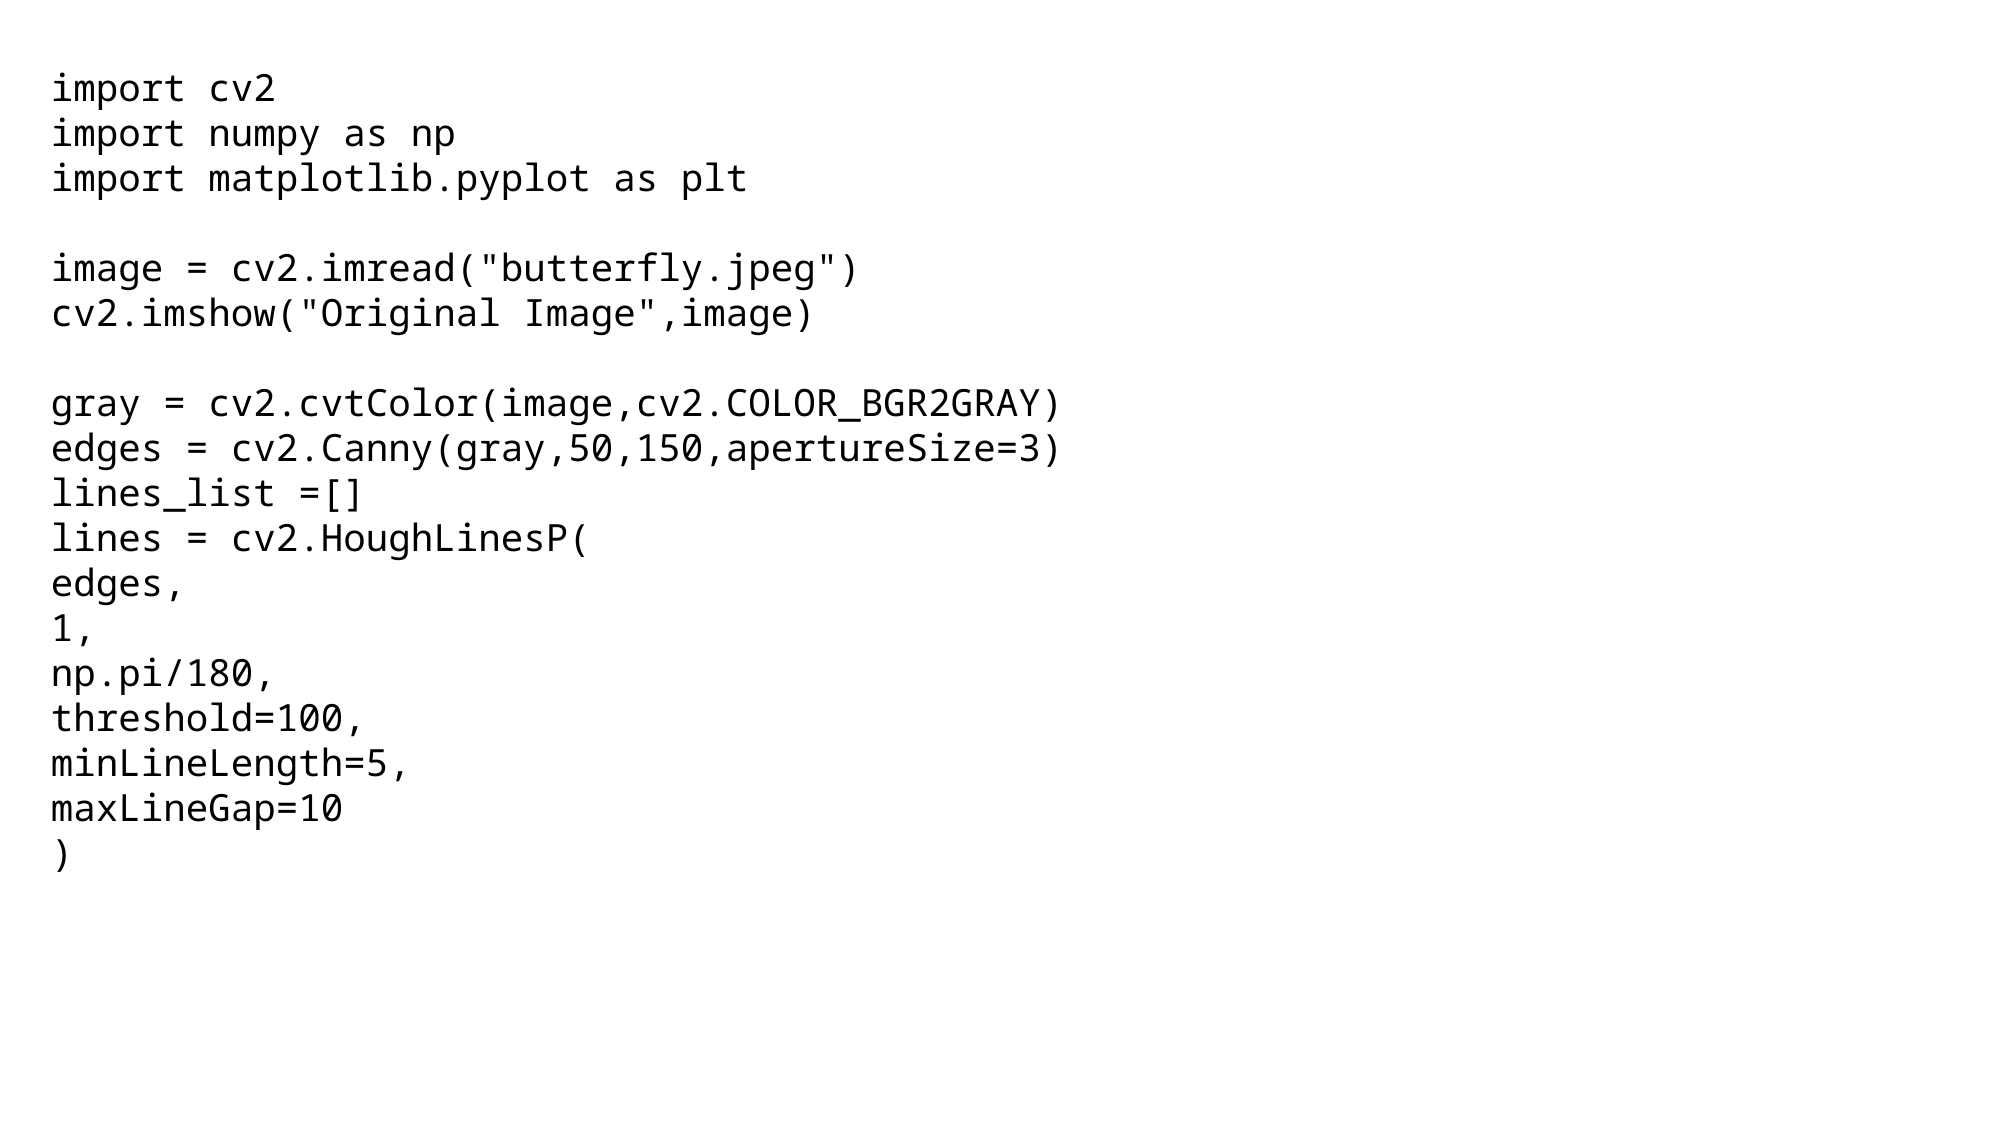

import cv2
import numpy as np
import matplotlib.pyplot as plt
image = cv2.imread("butterfly.jpeg")
cv2.imshow("Original Image",image)
gray = cv2.cvtColor(image,cv2.COLOR_BGR2GRAY)
edges = cv2.Canny(gray,50,150,apertureSize=3)
lines_list =[]
lines = cv2.HoughLinesP(
edges,
1,
np.pi/180,
threshold=100,
minLineLength=5,
maxLineGap=10
)